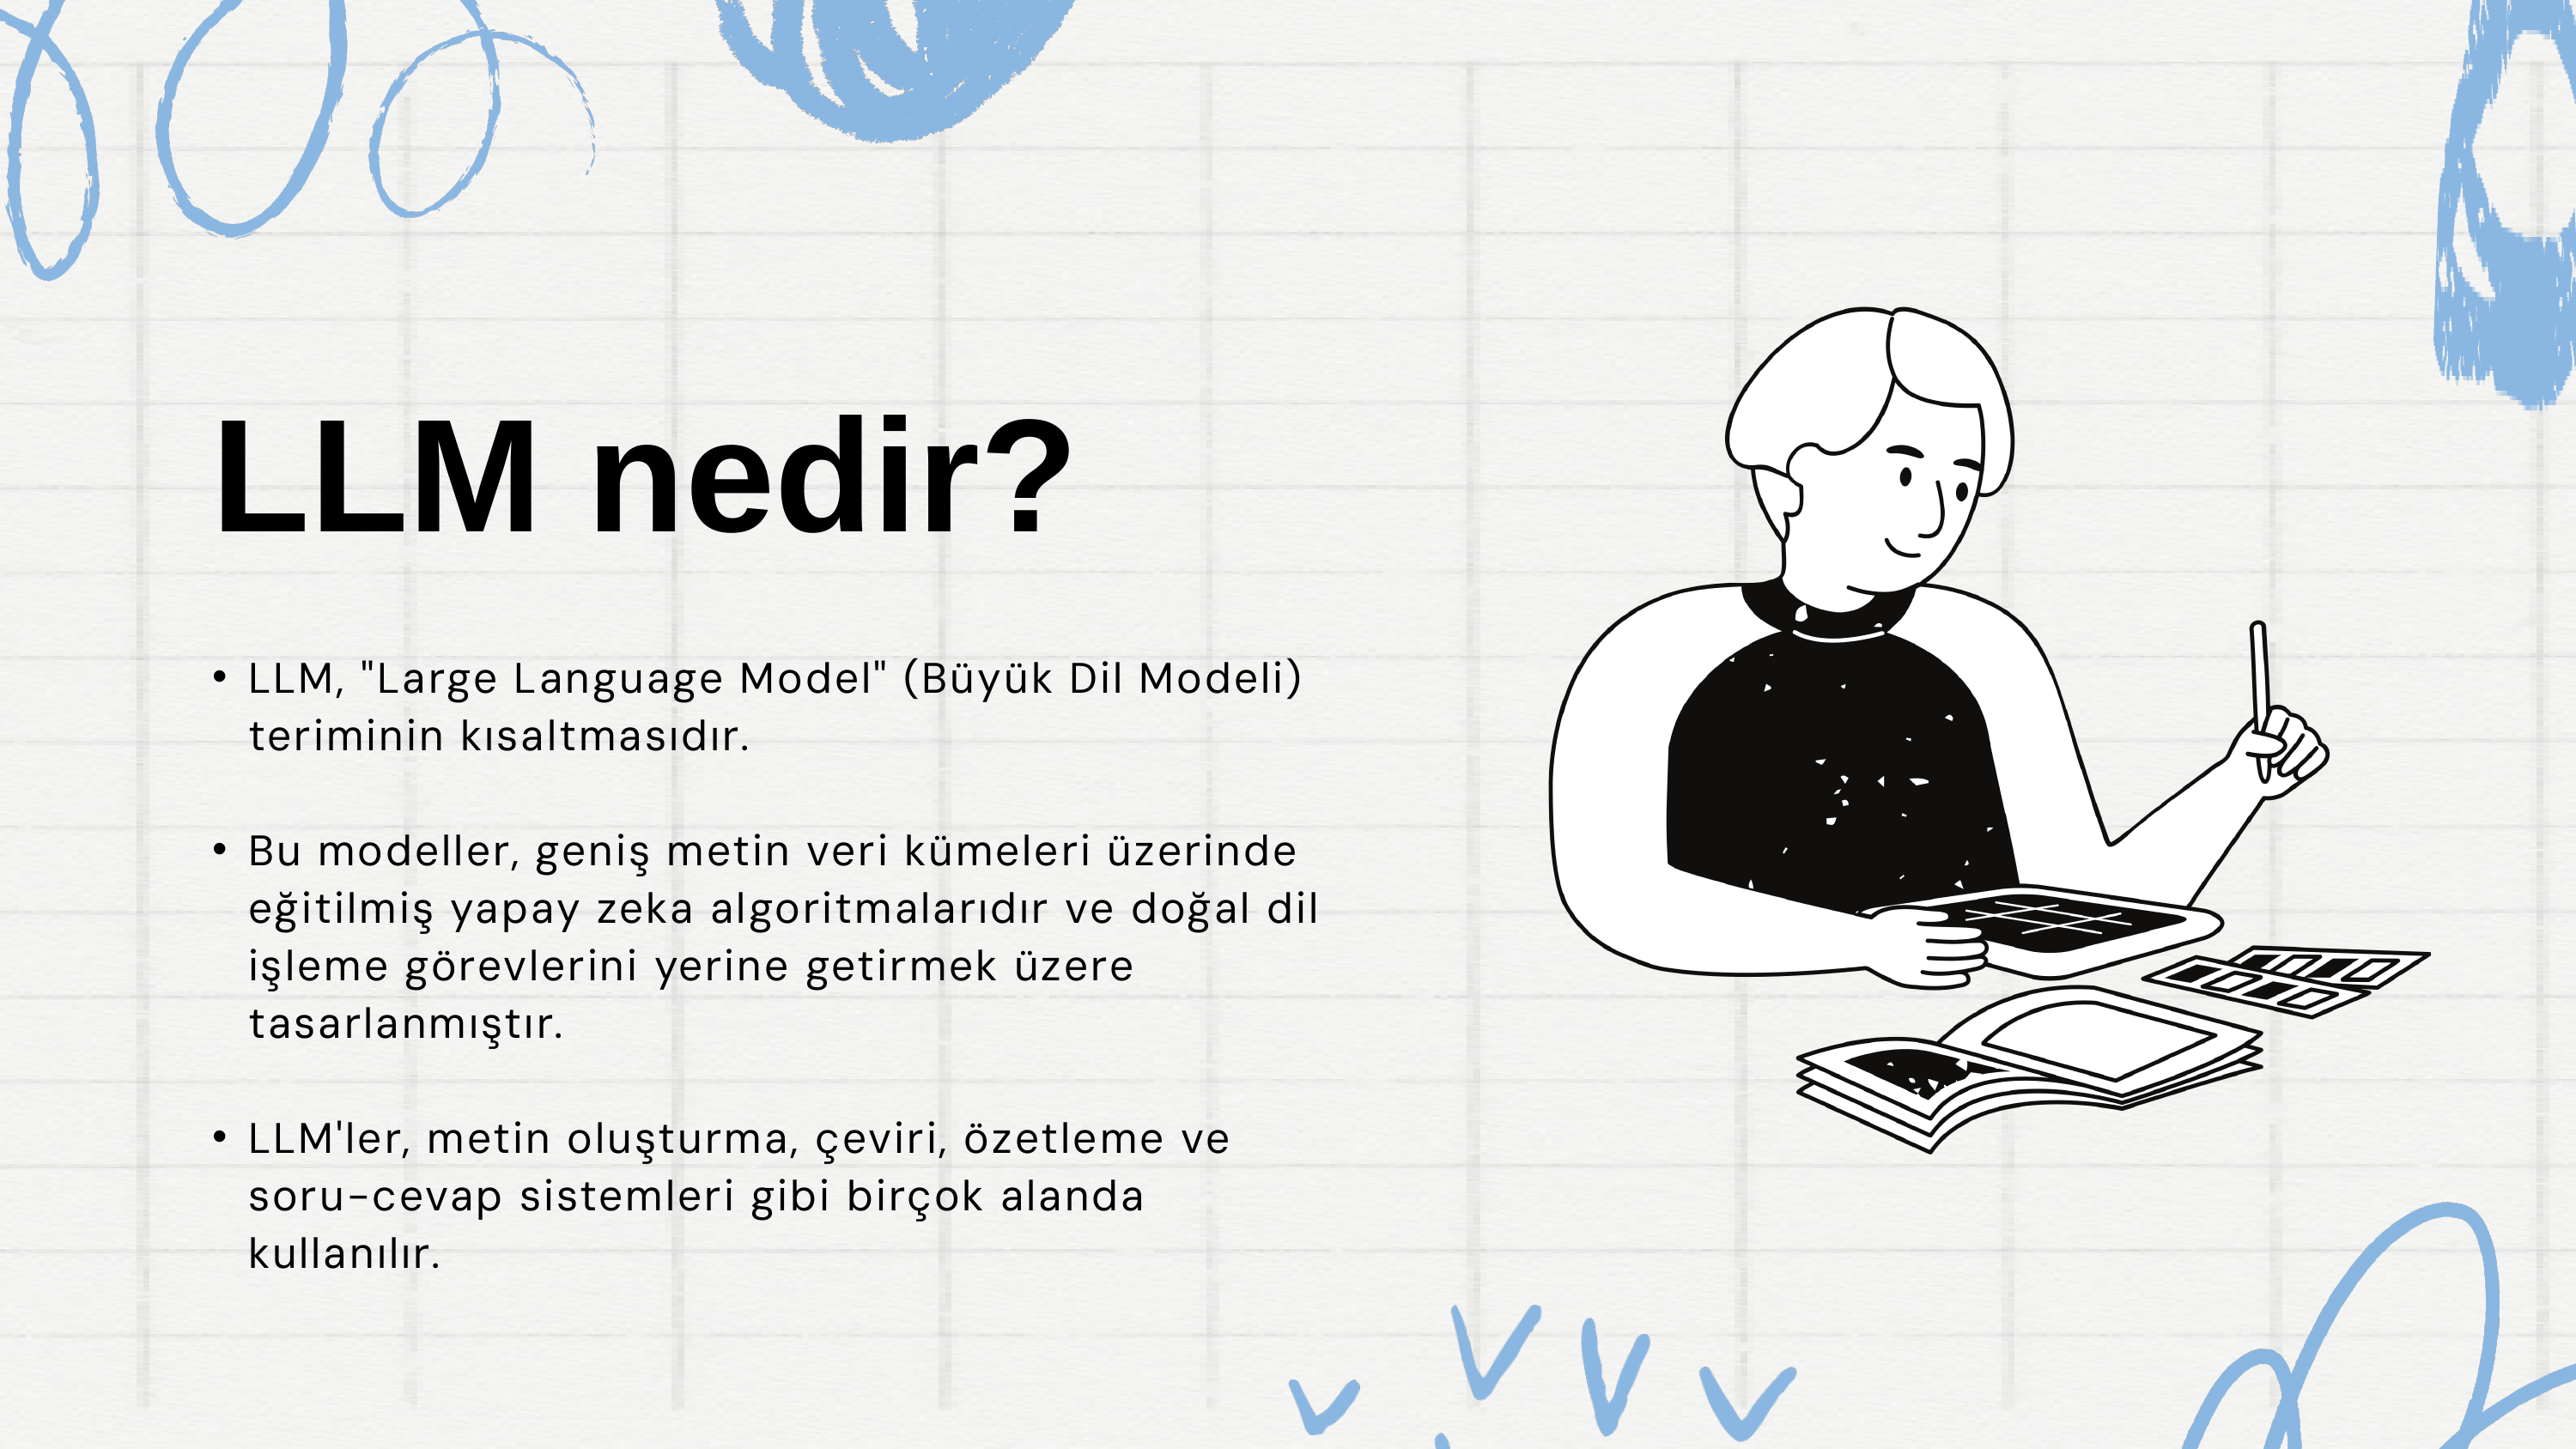

LLM nedir?
LLM, "Large Language Model" (Büyük Dil Modeli) teriminin kısaltmasıdır.

Bu modeller, geniş metin veri kümeleri üzerinde eğitilmiş yapay zeka algoritmalarıdır ve doğal dil işleme görevlerini yerine getirmek üzere tasarlanmıştır.

LLM'ler, metin oluşturma, çeviri, özetleme ve soru-cevap sistemleri gibi birçok alanda kullanılır.